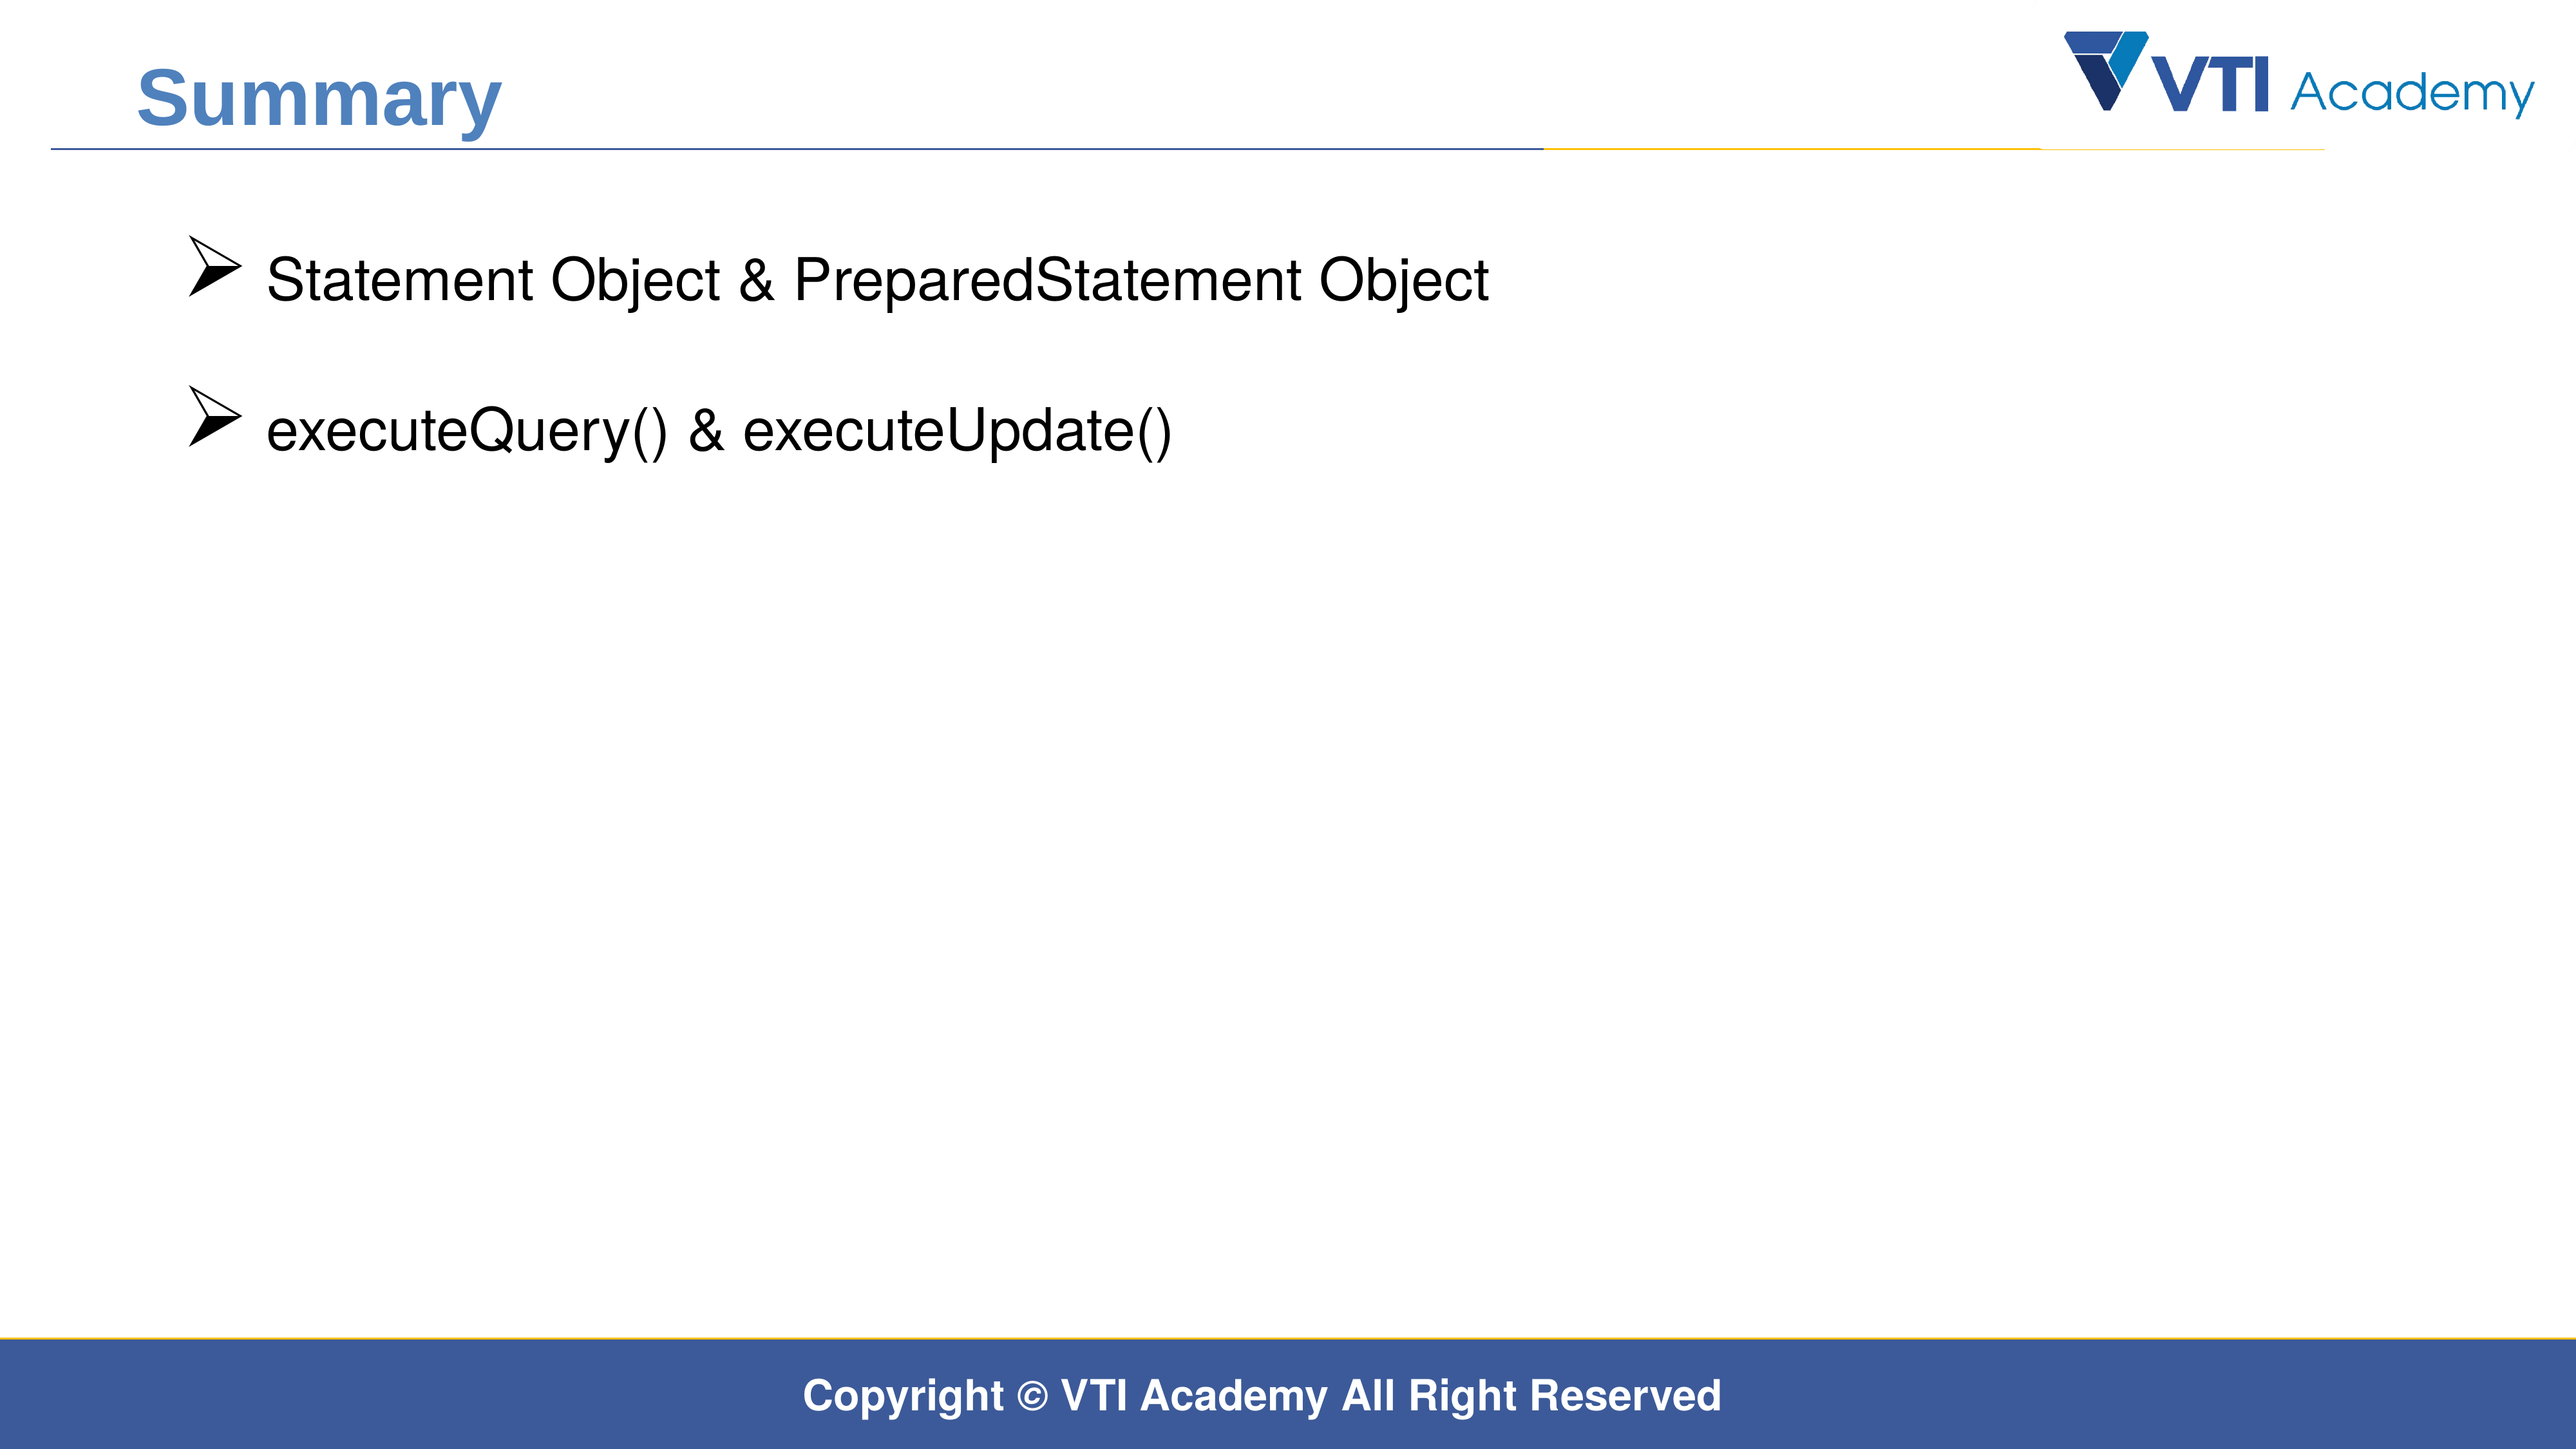

Summary
 Statement Object & PreparedStatement Object
 executeQuery() & executeUpdate()